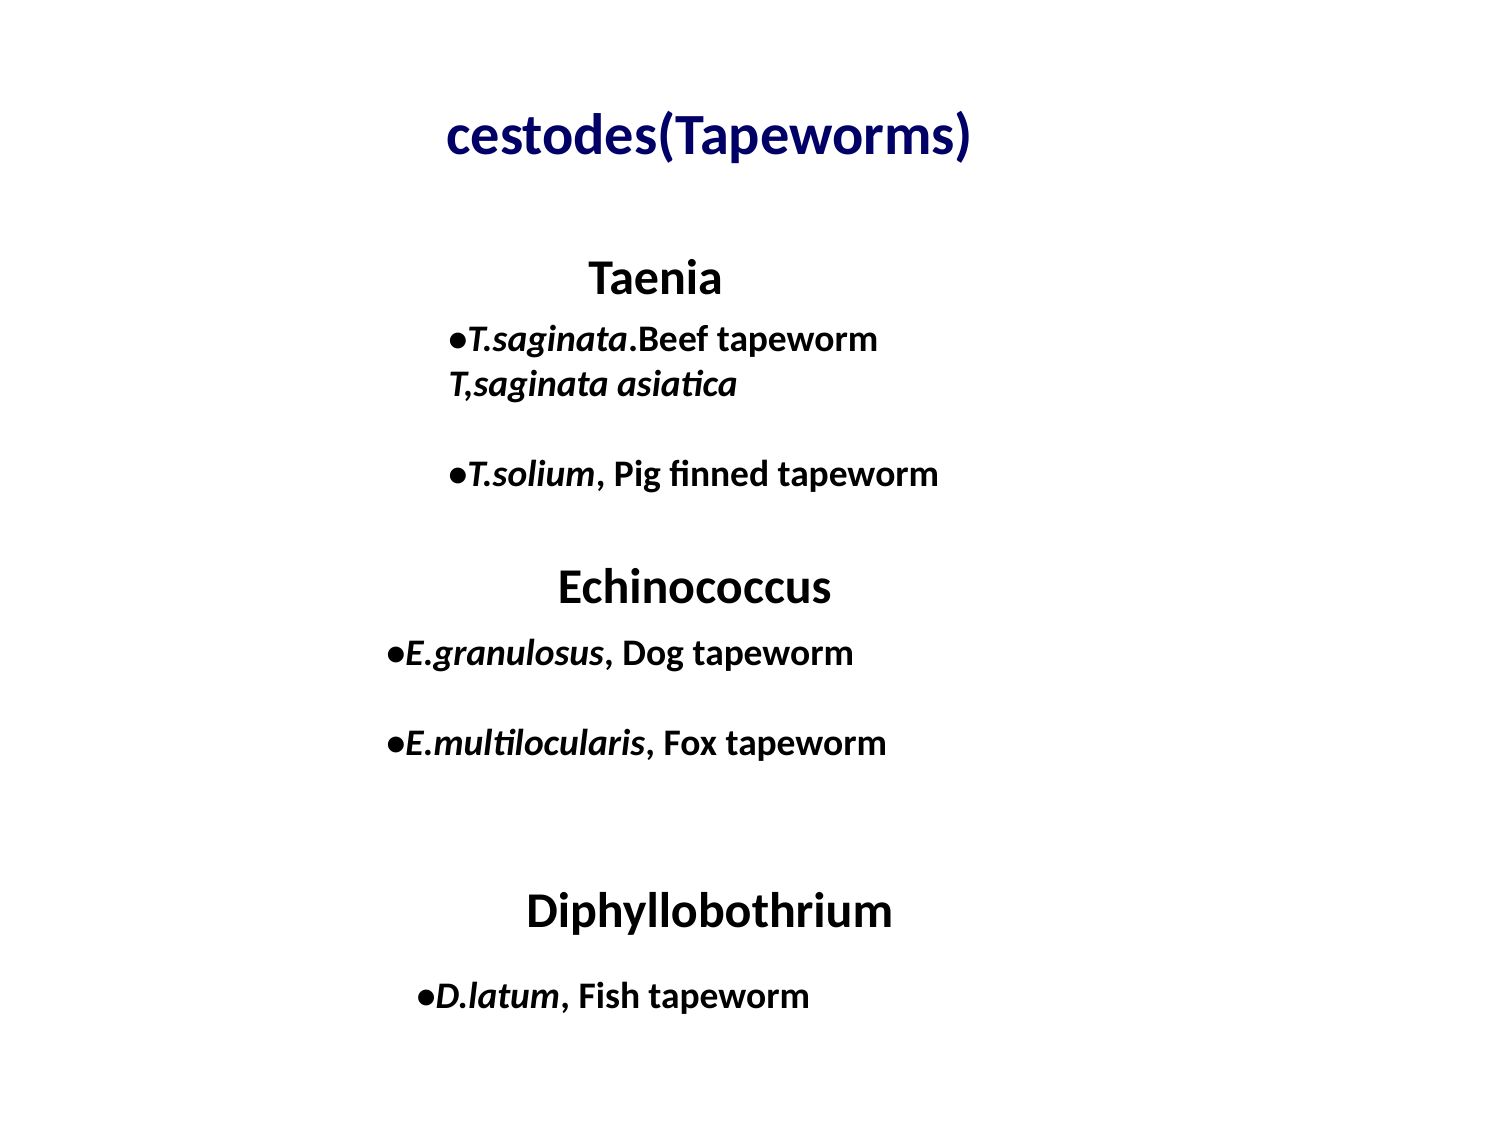

cestodes(Tapeworms)
Taenia
•T.saginata.Beef tapeworm
T,saginata asiatica

•T.solium, Pig finned tapeworm
Echinococcus
•E.granulosus, Dog tapeworm

•E.multilocularis, Fox tapeworm
Diphyllobothrium
•D.latum, Fish tapeworm